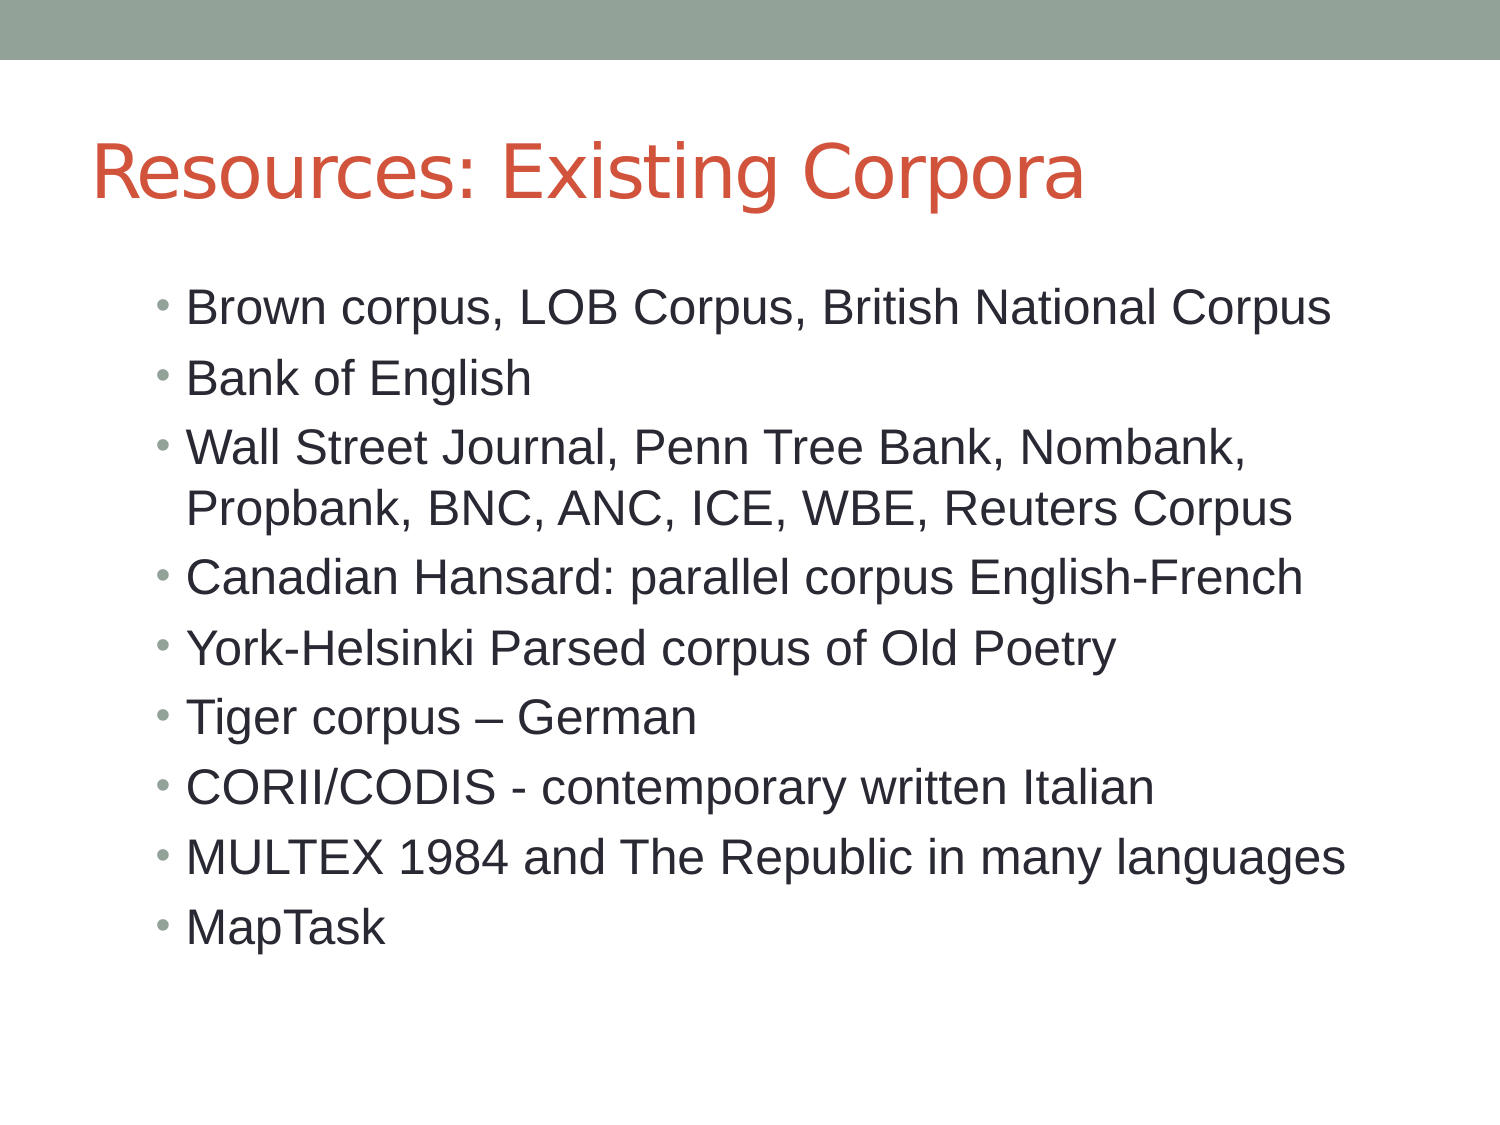

# Resources: Existing Corpora
Brown corpus, LOB Corpus, British National Corpus
Bank of English
Wall Street Journal, Penn Tree Bank, Nombank, Propbank, BNC, ANC, ICE, WBE, Reuters Corpus
Canadian Hansard: parallel corpus English-French
York-Helsinki Parsed corpus of Old Poetry
Tiger corpus – German
CORII/CODIS - contemporary written Italian
MULTEX 1984 and The Republic in many languages
MapTask